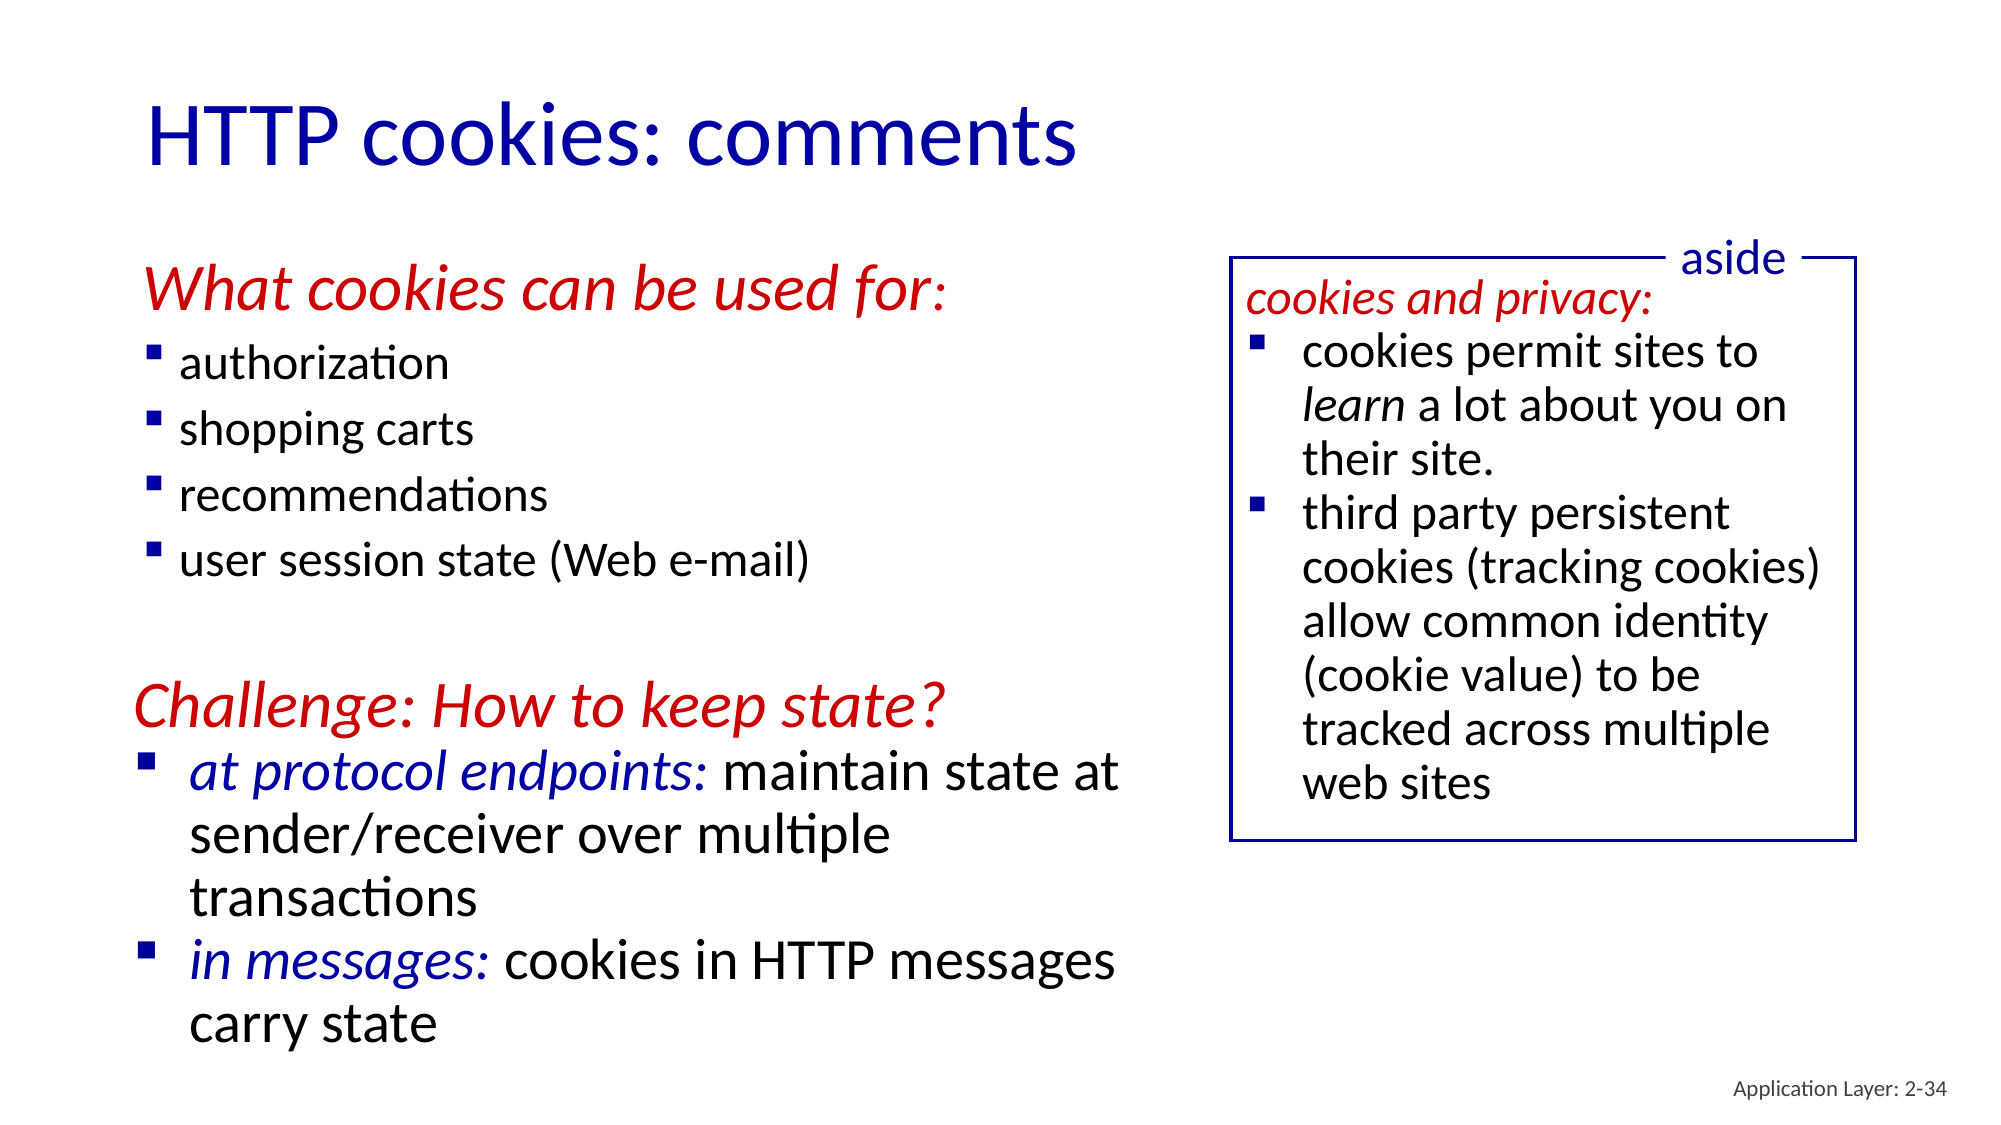

# HTTP cookies: comments
aside
What cookies can be used for:
authorization
shopping carts
recommendations
user session state (Web e-mail)
cookies and privacy:
cookies permit sites to learn a lot about you on their site.
third party persistent cookies (tracking cookies) allow common identity (cookie value) to be tracked across multiple web sites
Challenge: How to keep state?
at protocol endpoints: maintain state at sender/receiver over multiple transactions
in messages: cookies in HTTP messages carry state
Application Layer: 2-34